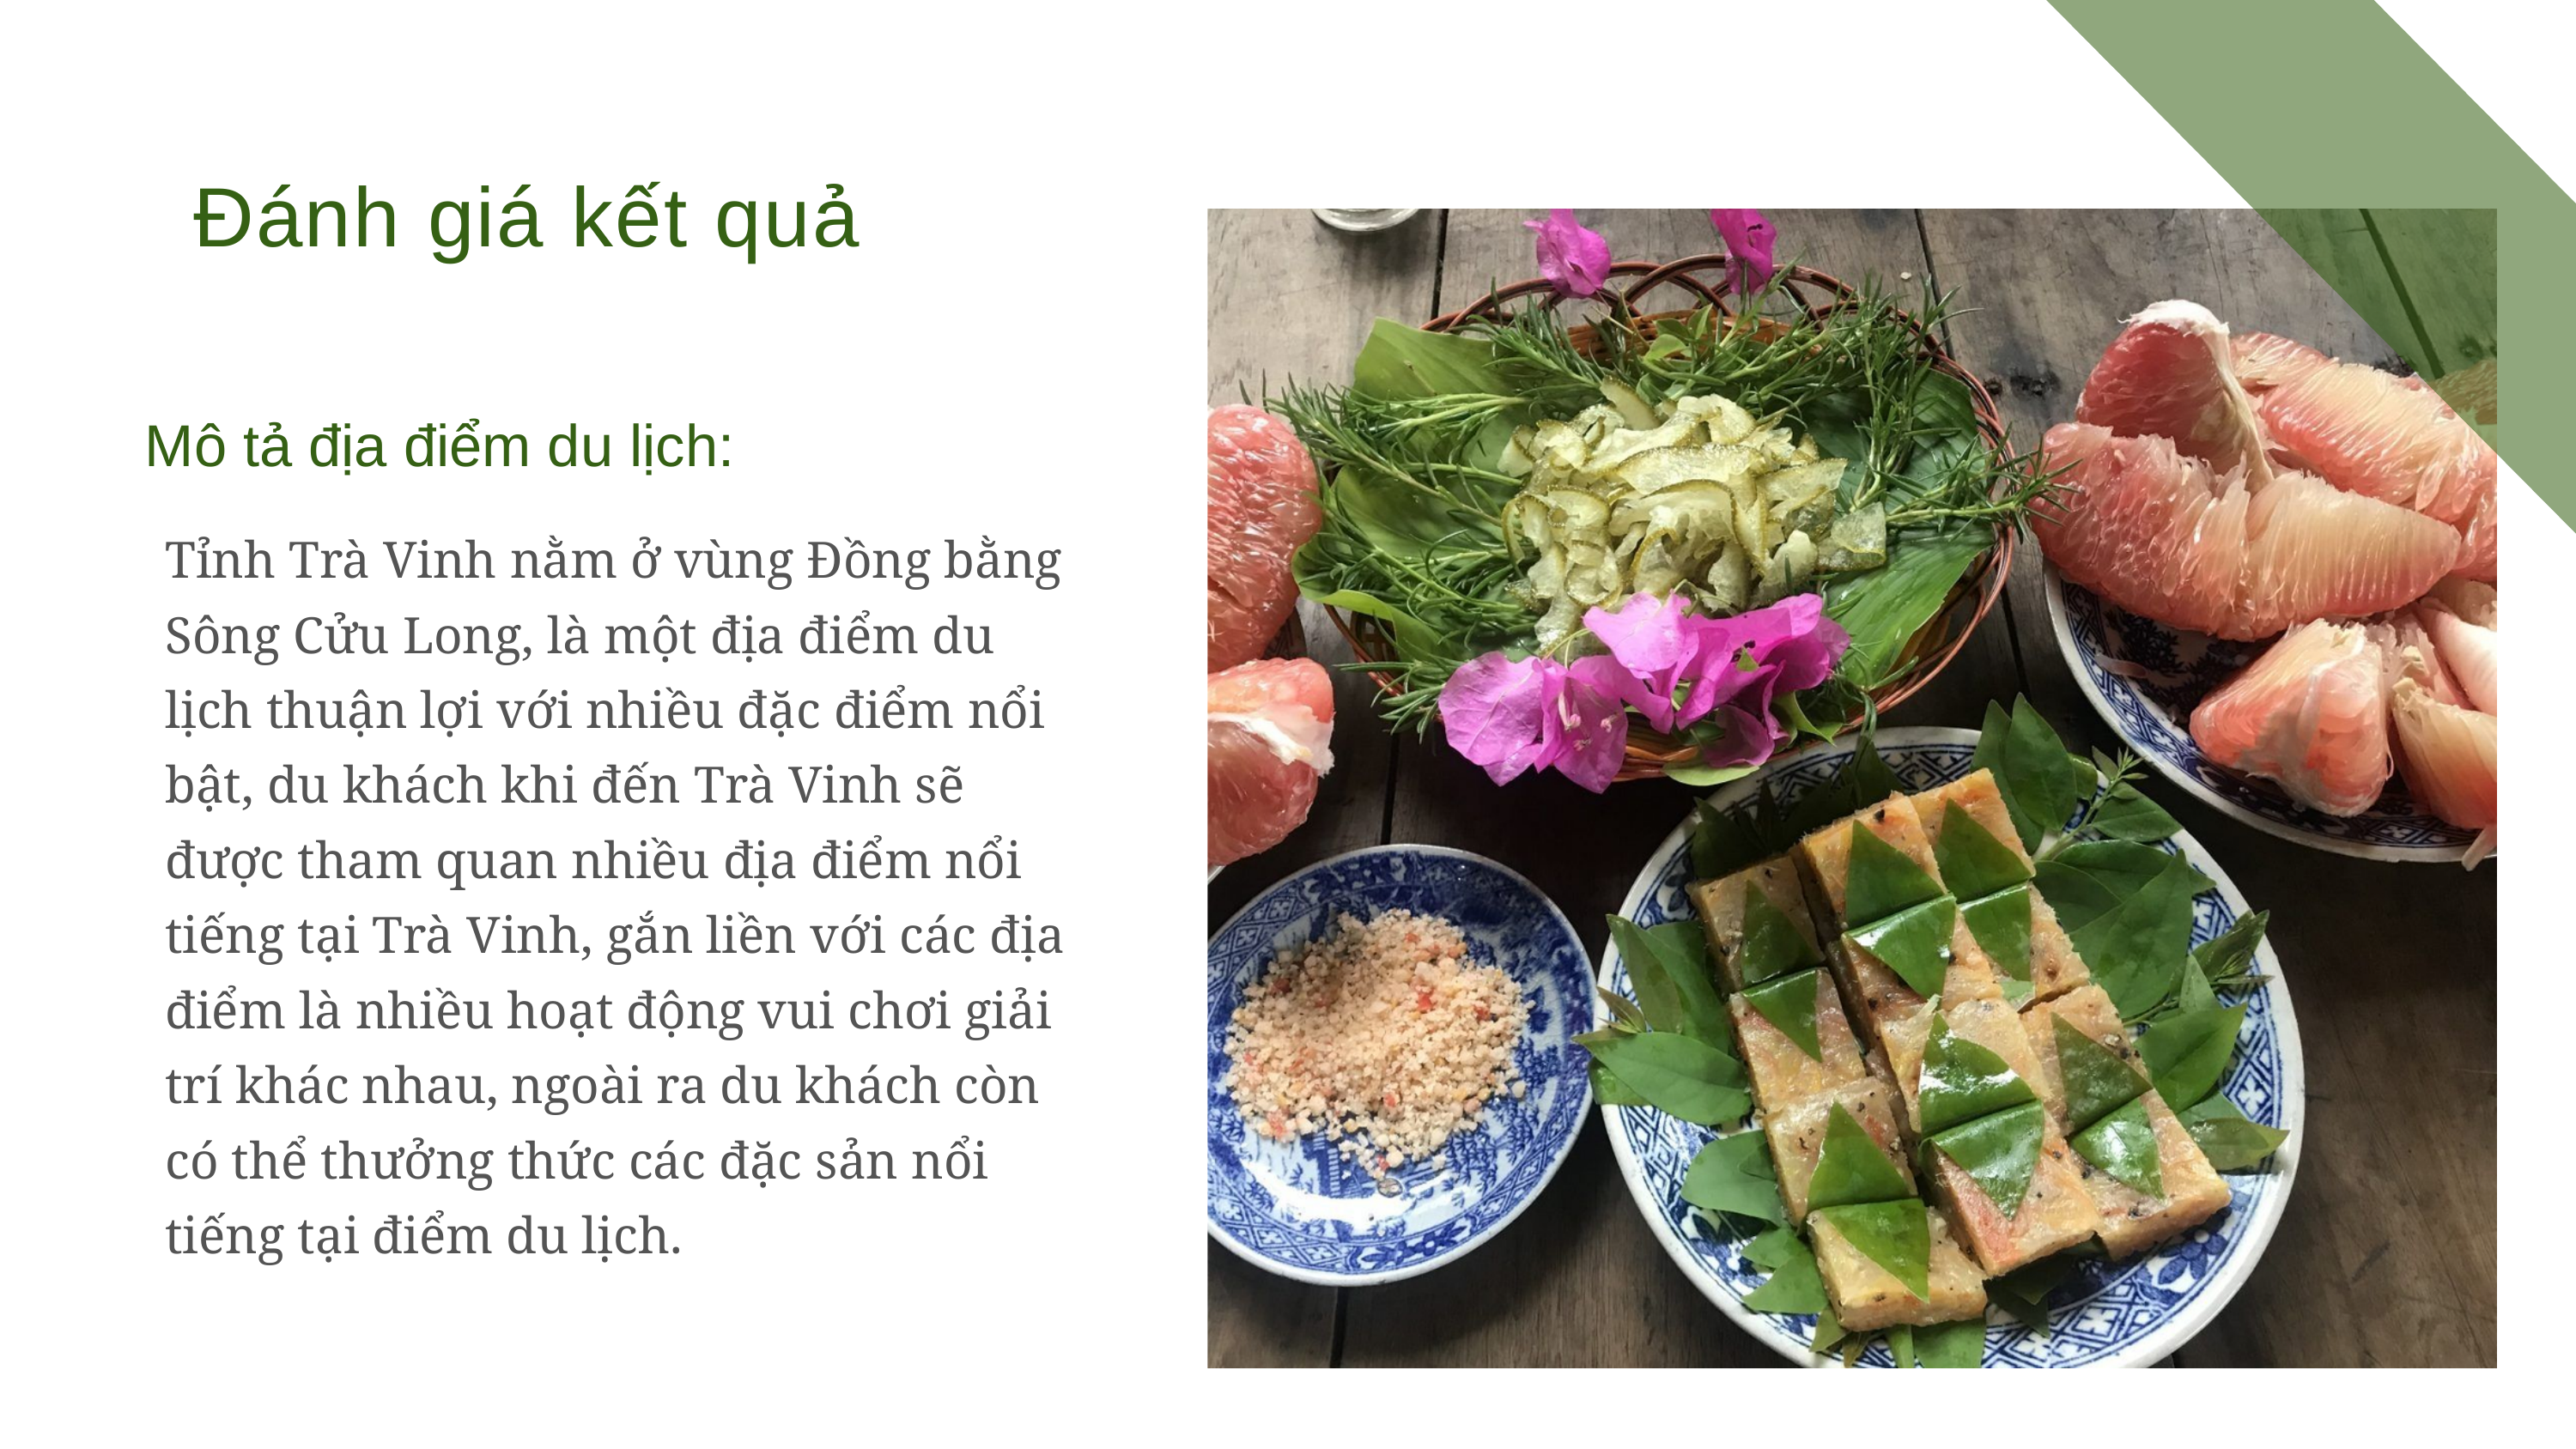

Đánh giá kết quả

Mô tả địa điểm du lịch:
Tỉnh Trà Vinh nằm ở vùng Đồng bằng Sông Cửu Long, là một địa điểm du lịch thuận lợi với nhiều đặc điểm nổi bật, du khách khi đến Trà Vinh sẽ được tham quan nhiều địa điểm nổi tiếng tại Trà Vinh, gắn liền với các địa điểm là nhiều hoạt động vui chơi giải trí khác nhau, ngoài ra du khách còn có thể thưởng thức các đặc sản nổi tiếng tại điểm du lịch.